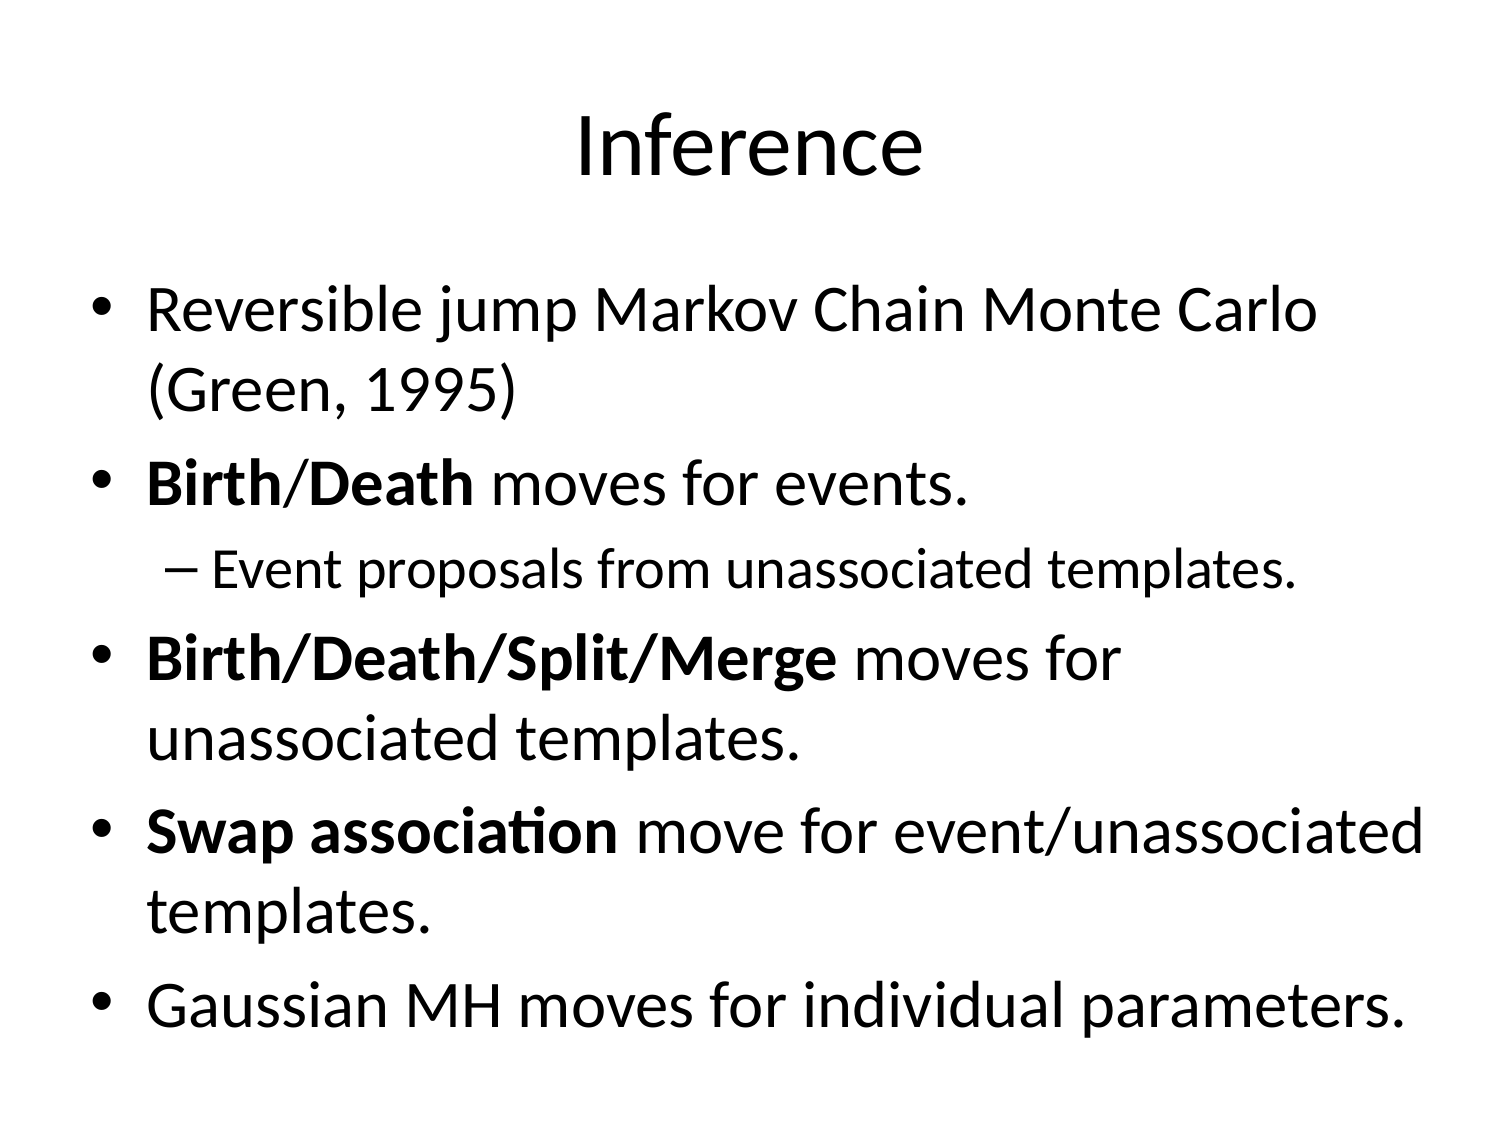

# Inference
Reversible jump Markov Chain Monte Carlo (Green, 1995)
Birth/Death moves for events.
Event proposals from unassociated templates.
Birth/Death/Split/Merge moves for unassociated templates.
Swap association move for event/unassociated templates.
Gaussian MH moves for individual parameters.